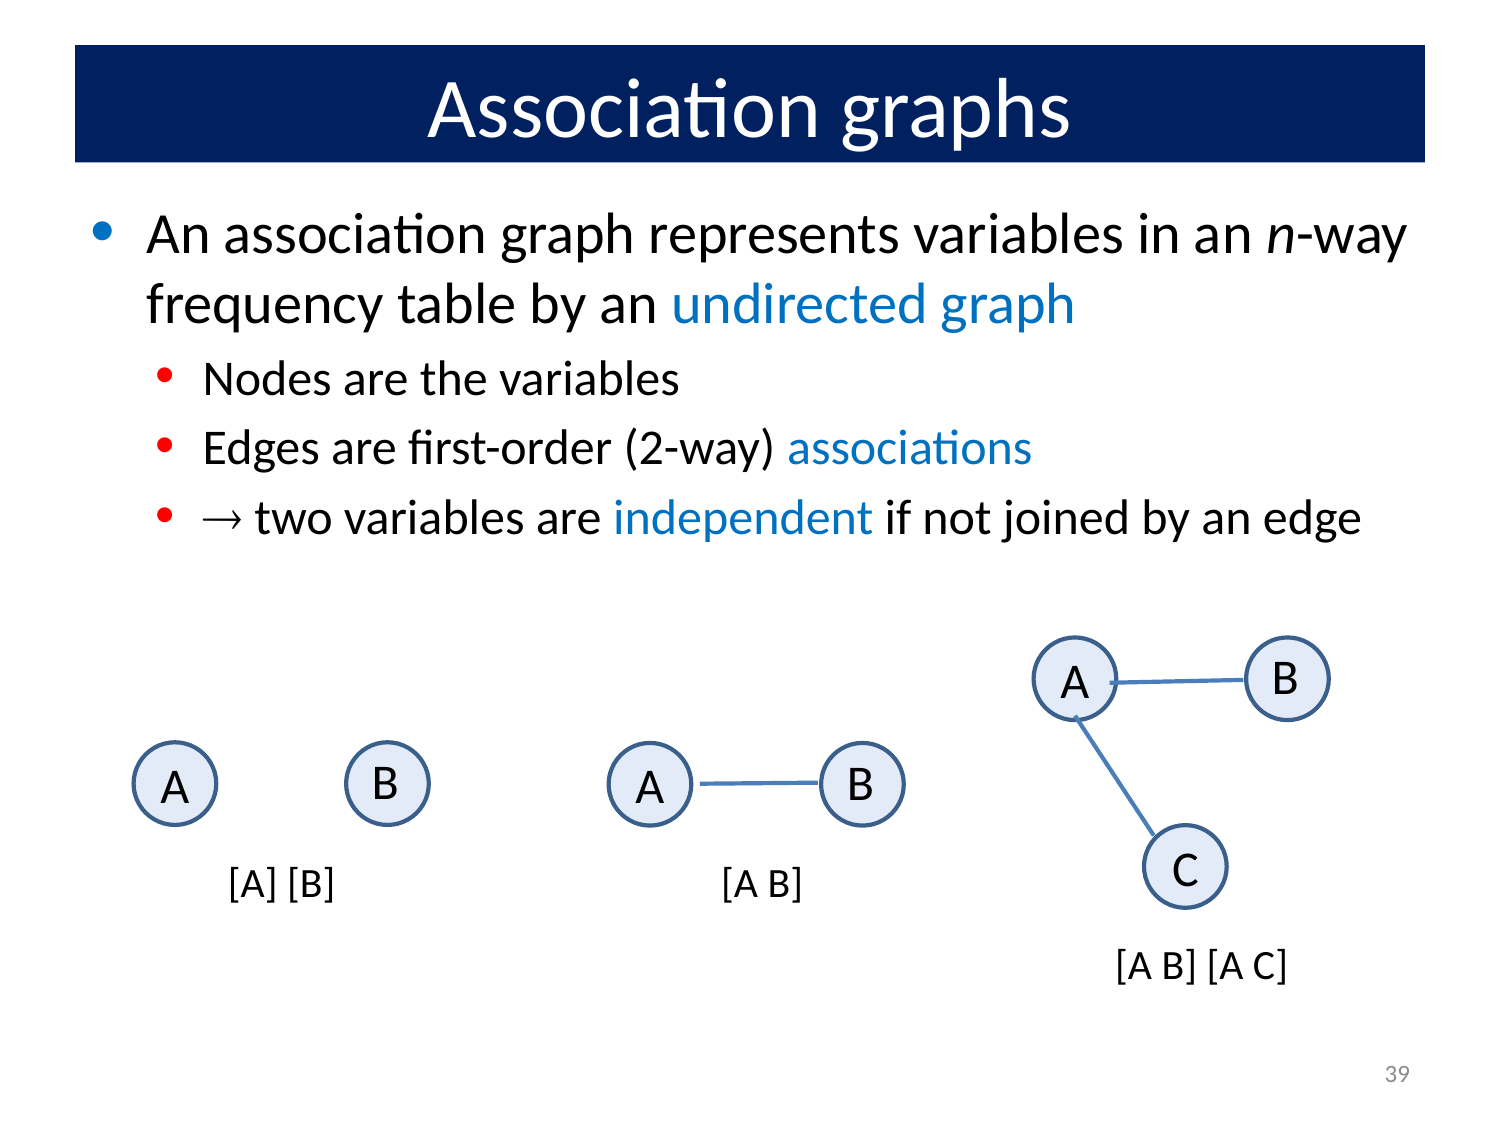

# Association graphs
An association graph represents variables in an n-way frequency table by an undirected graph
Nodes are the variables
Edges are first-order (2-way) associations
→ two variables are independent if not joined by an edge

A
B

A
B

A
B

C
[A] [B]
[A B]
[A B] [A C]
39